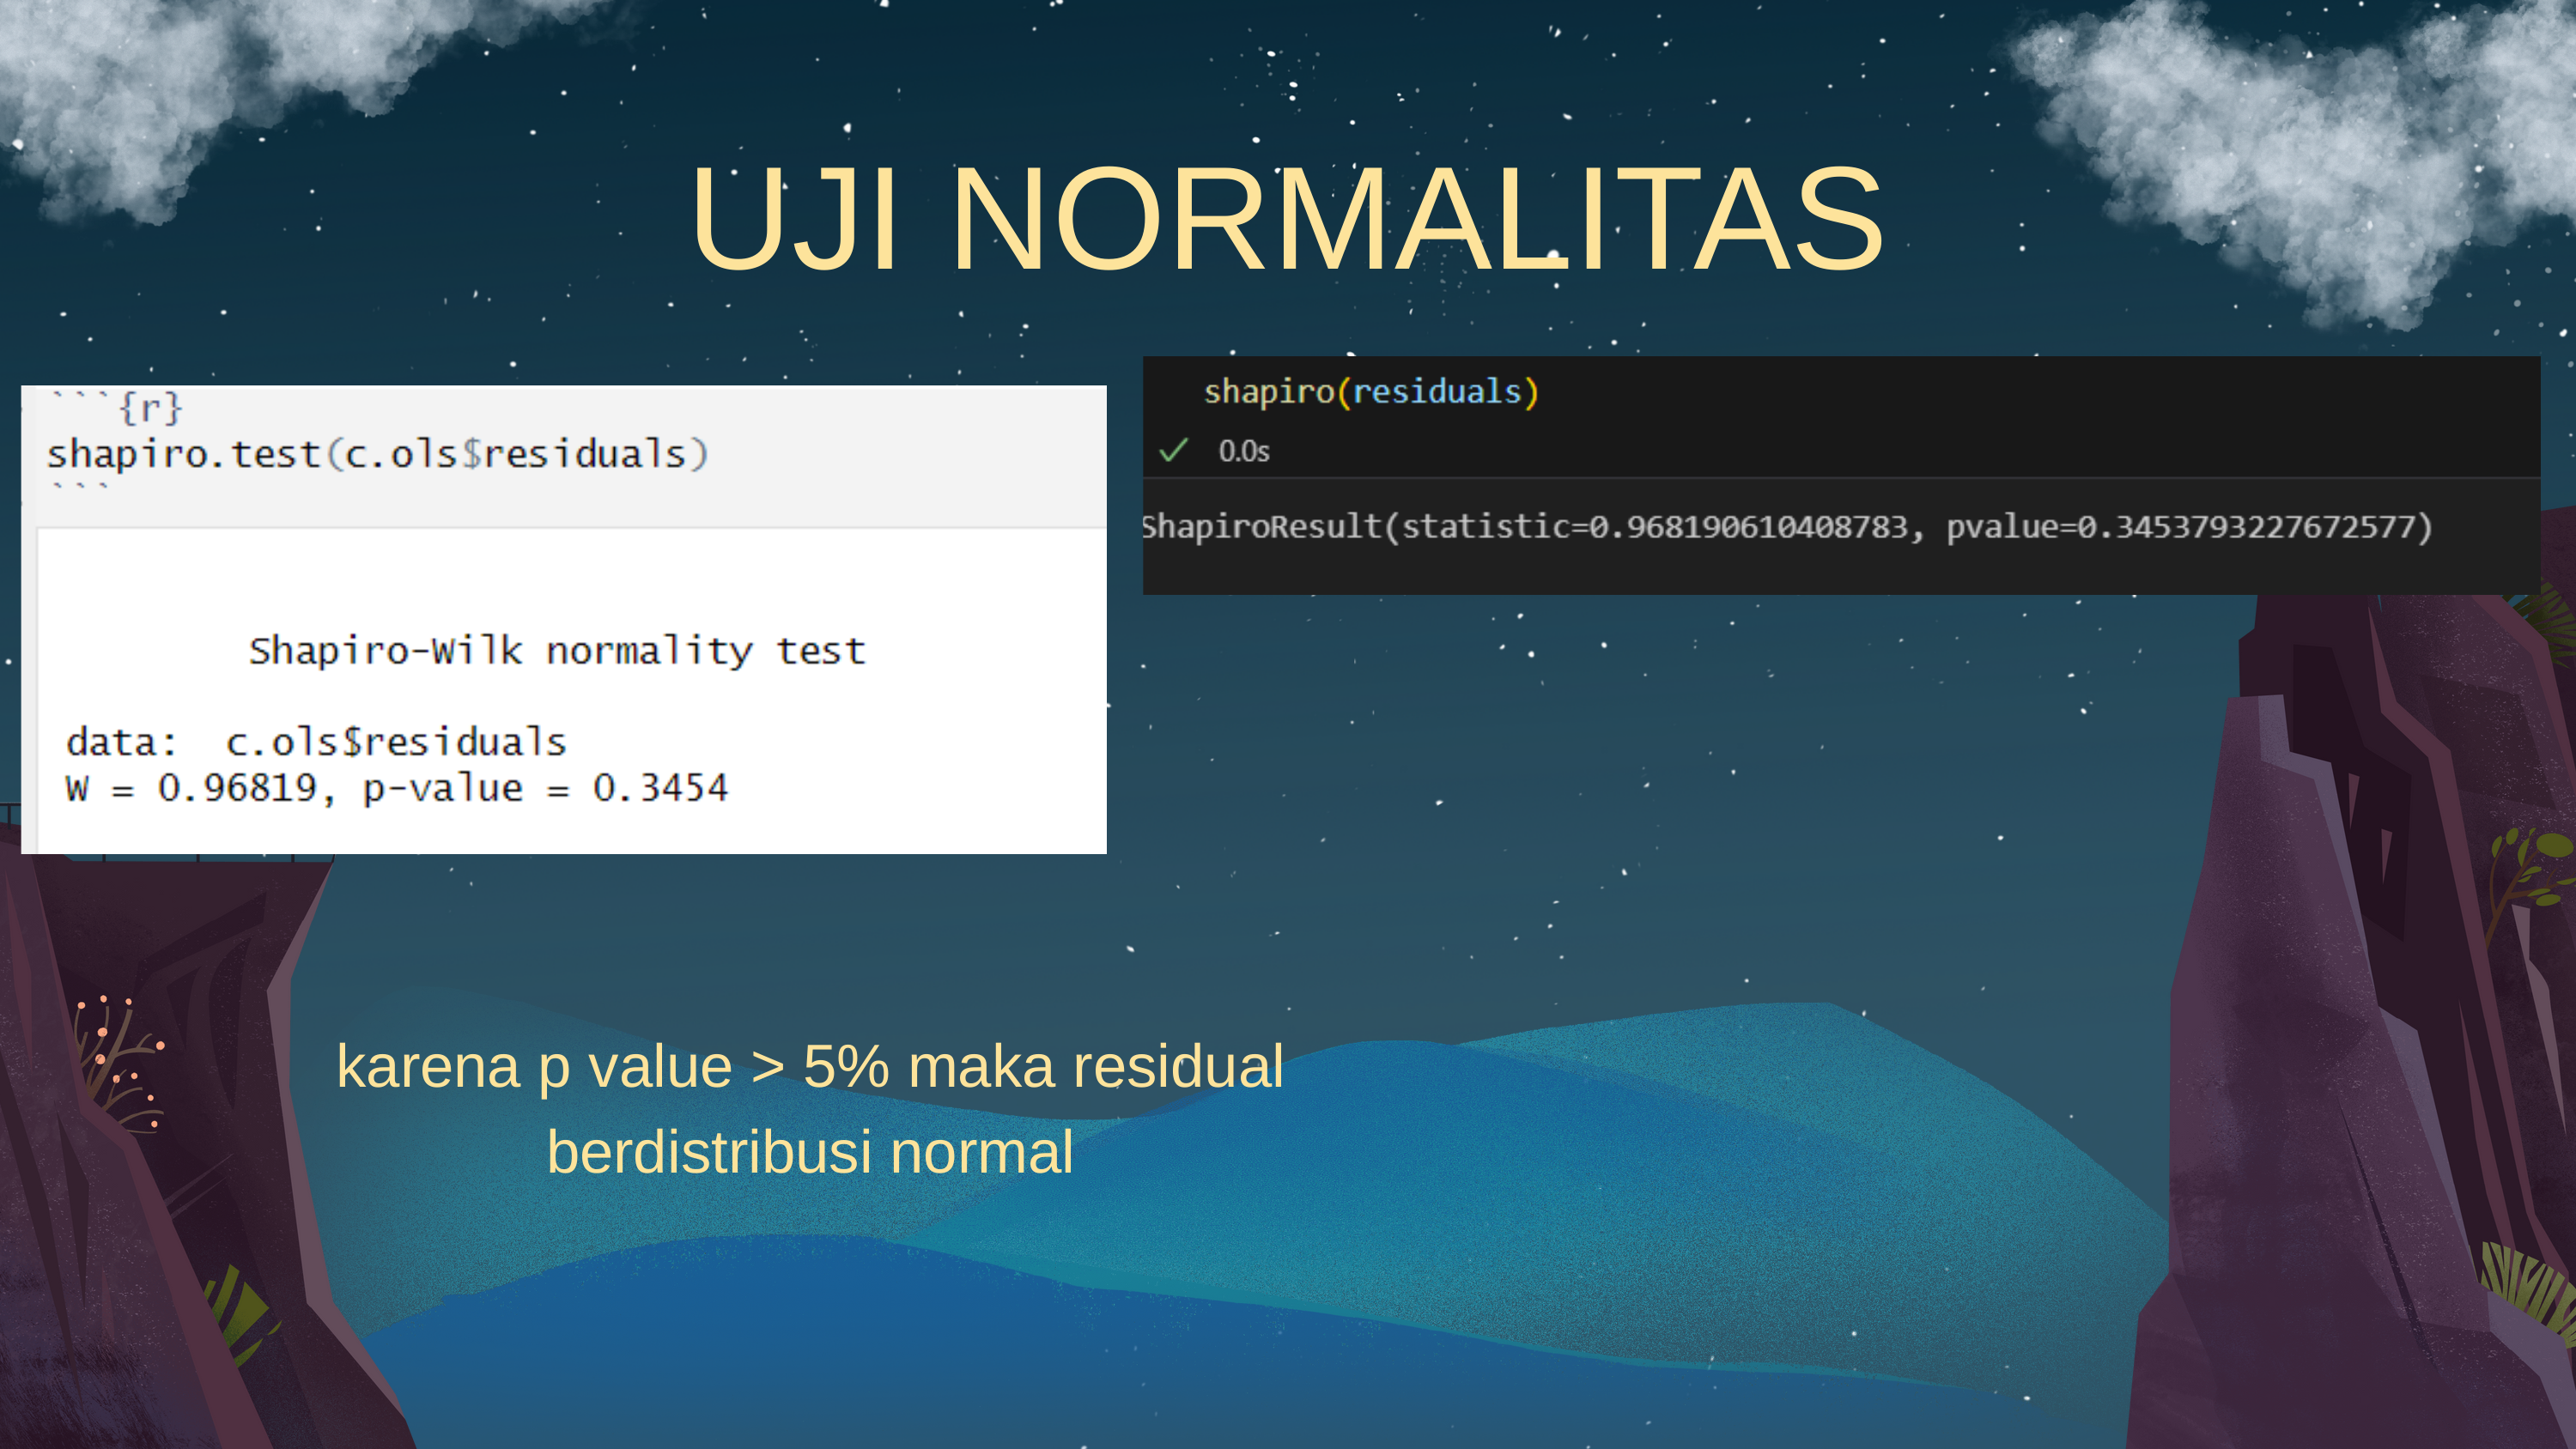

UJI NORMALITAS

karena p value > 5% maka residual berdistribusi normal